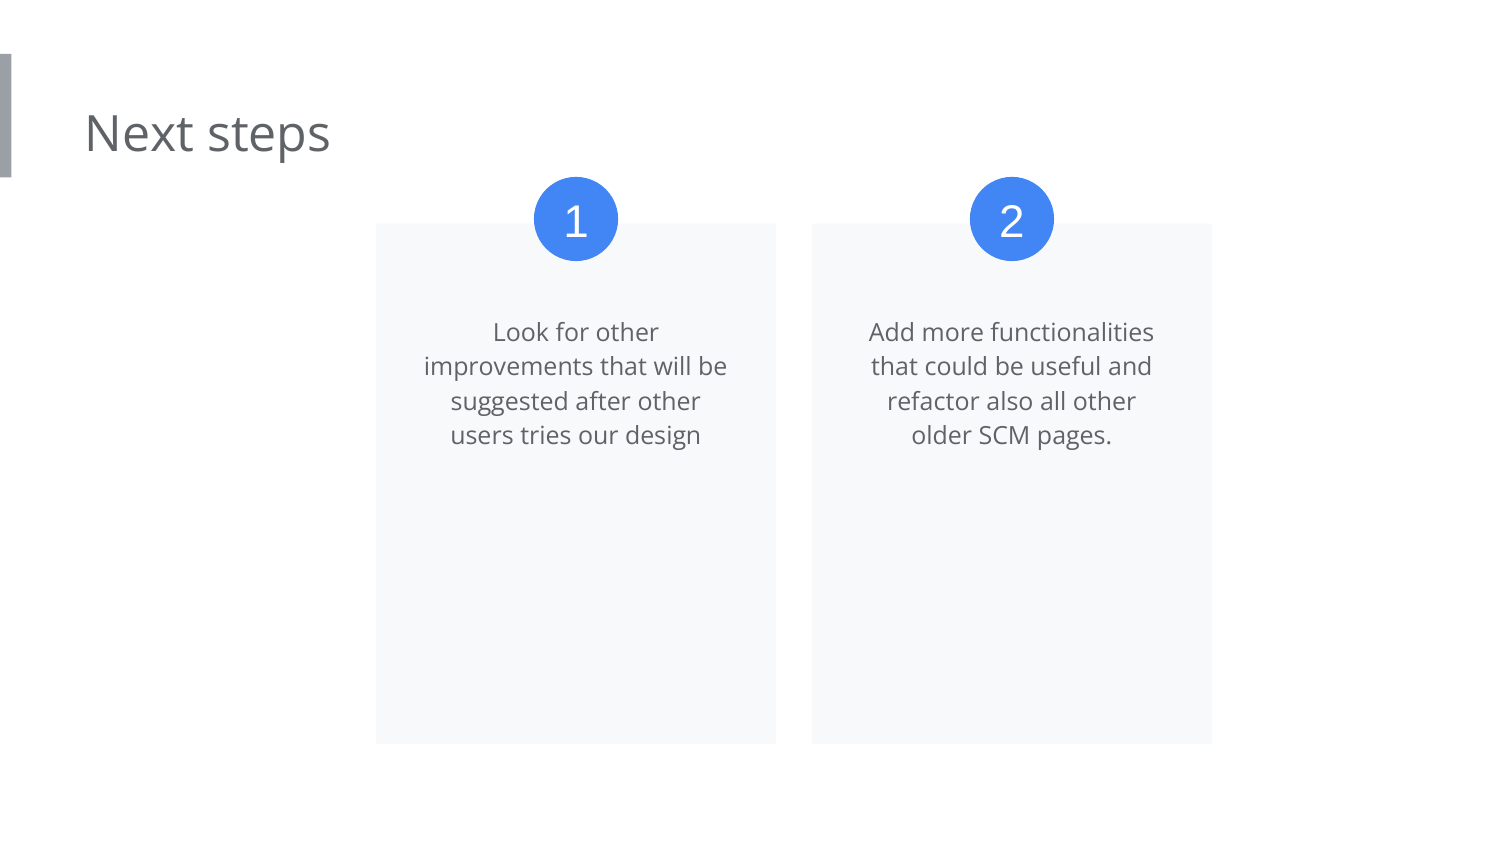

Next steps
1
2

Look for other improvements that will be suggested after other users tries our design
Add more functionalities that could be useful and refactor also all other older SCM pages.